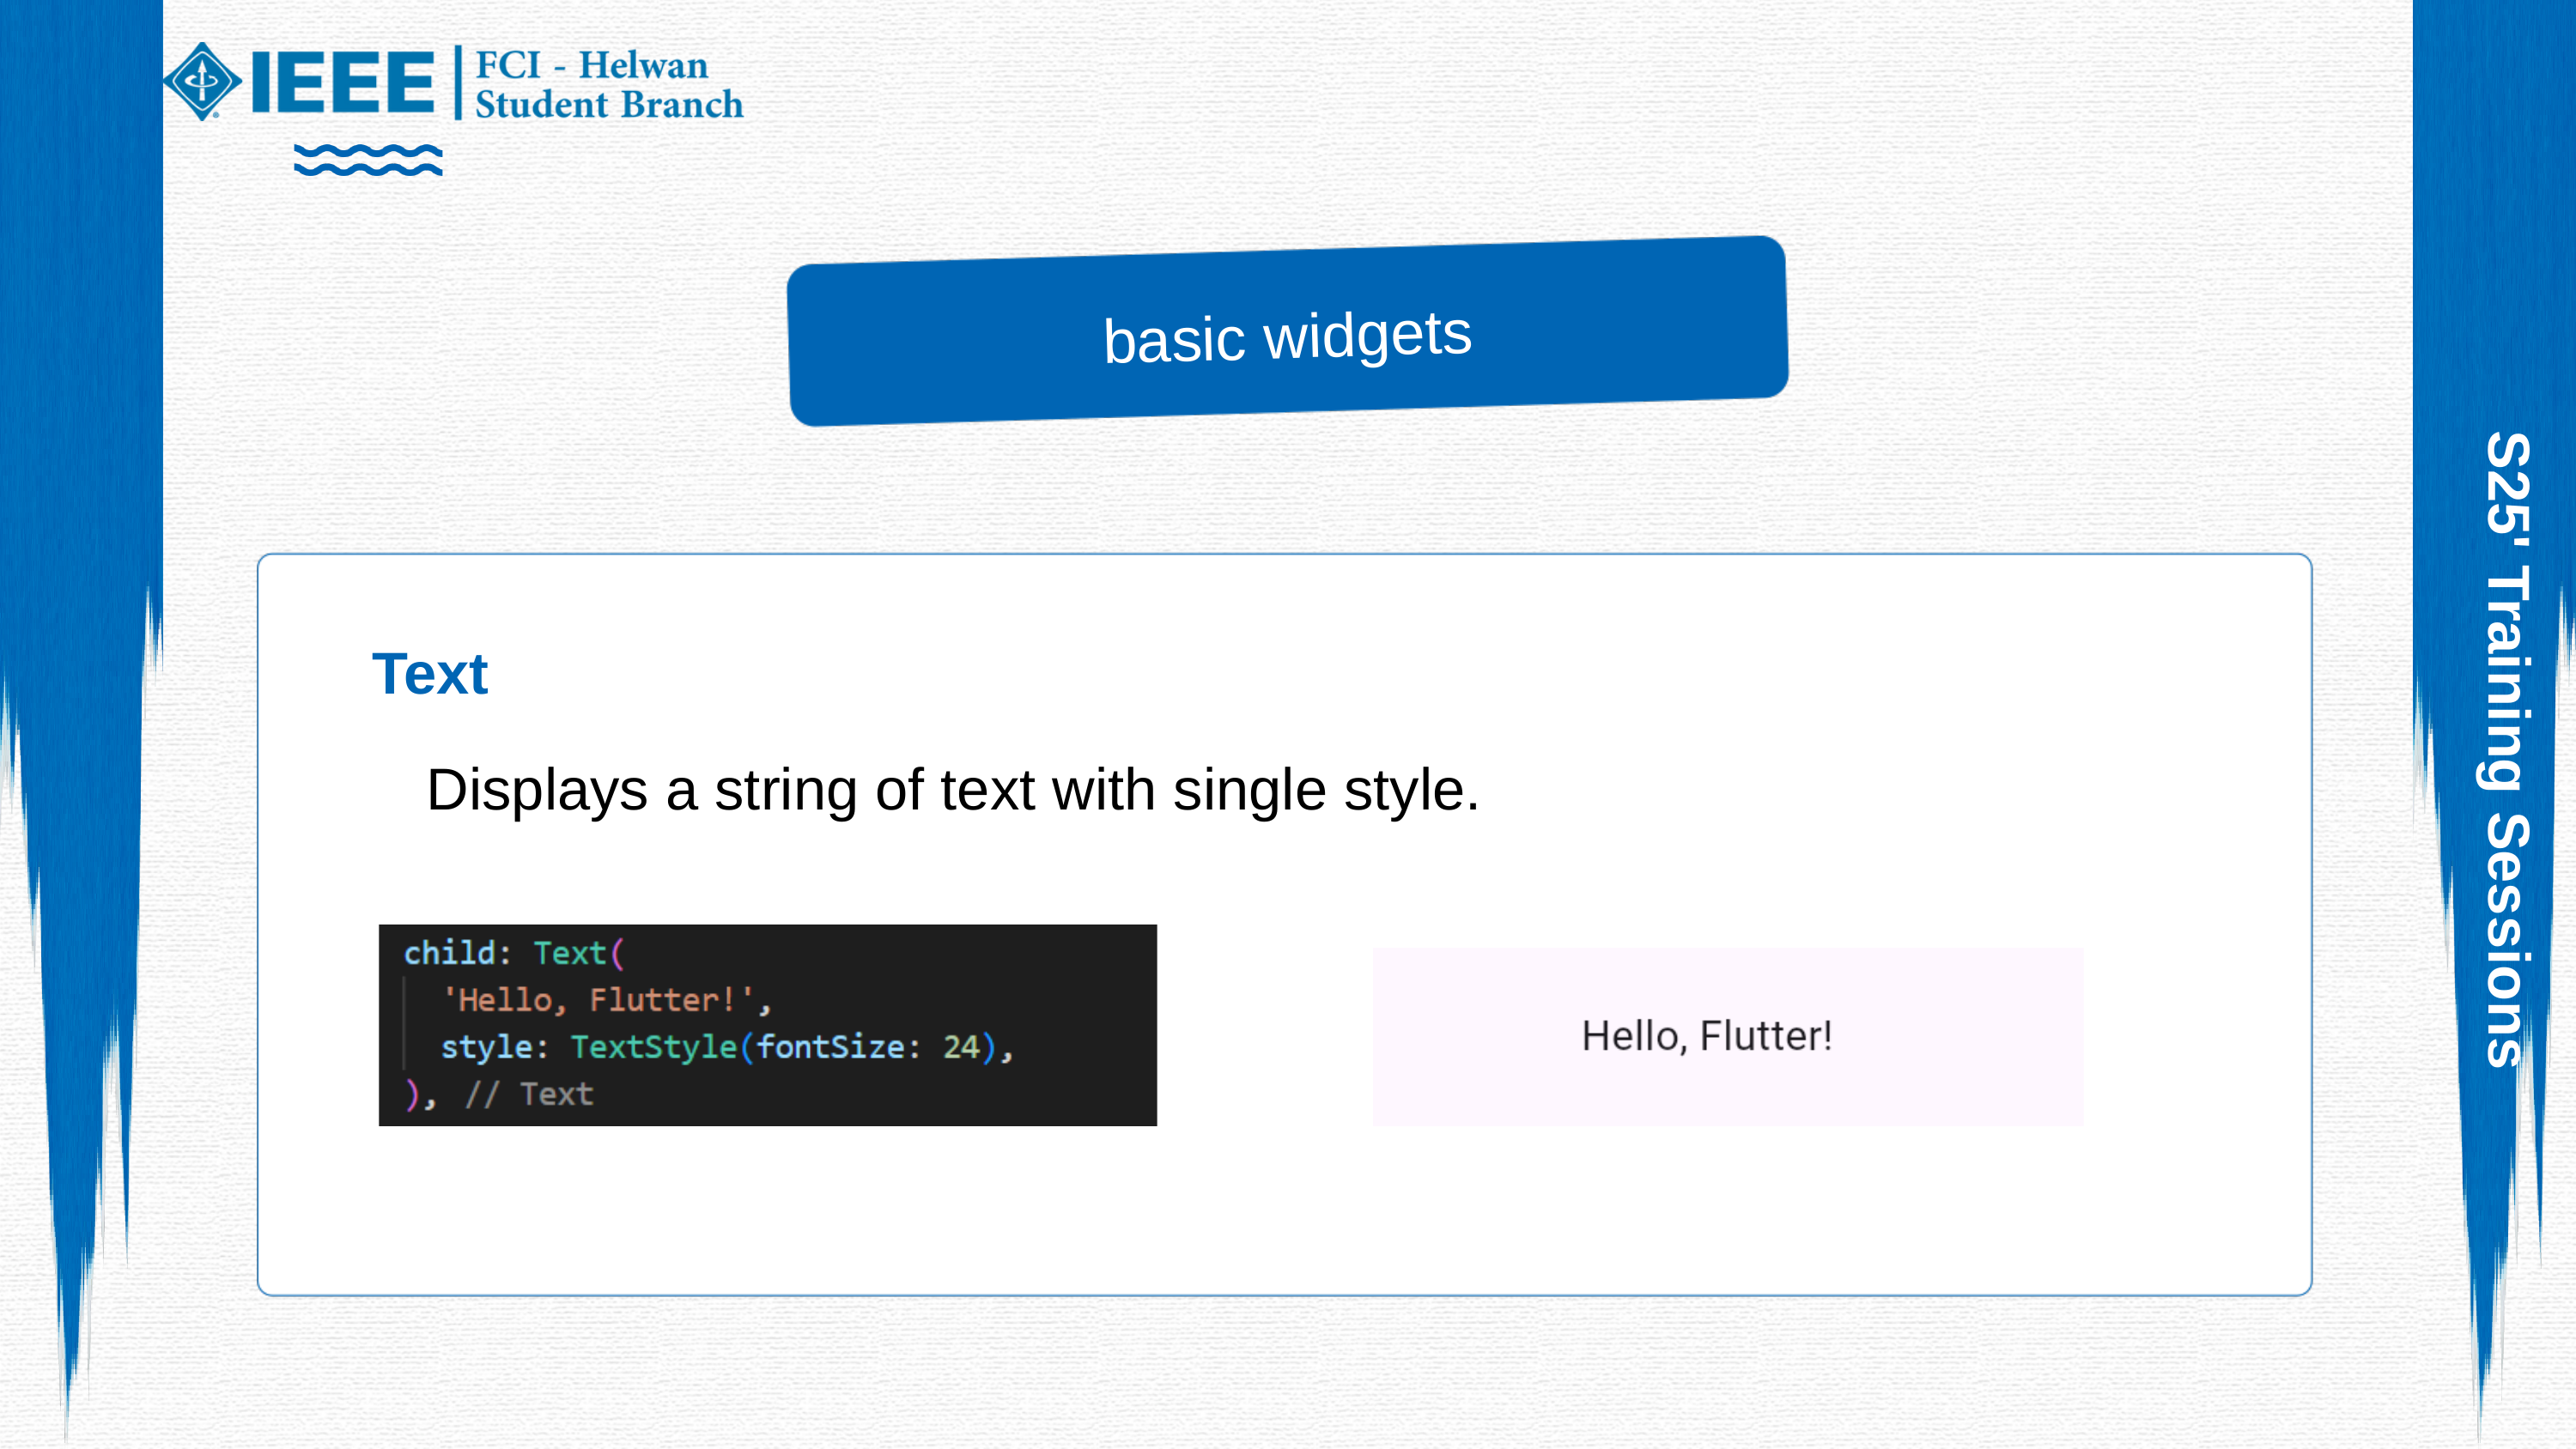

basic widgets

Text

S25' Training Sessions
Displays a string of text with single style.